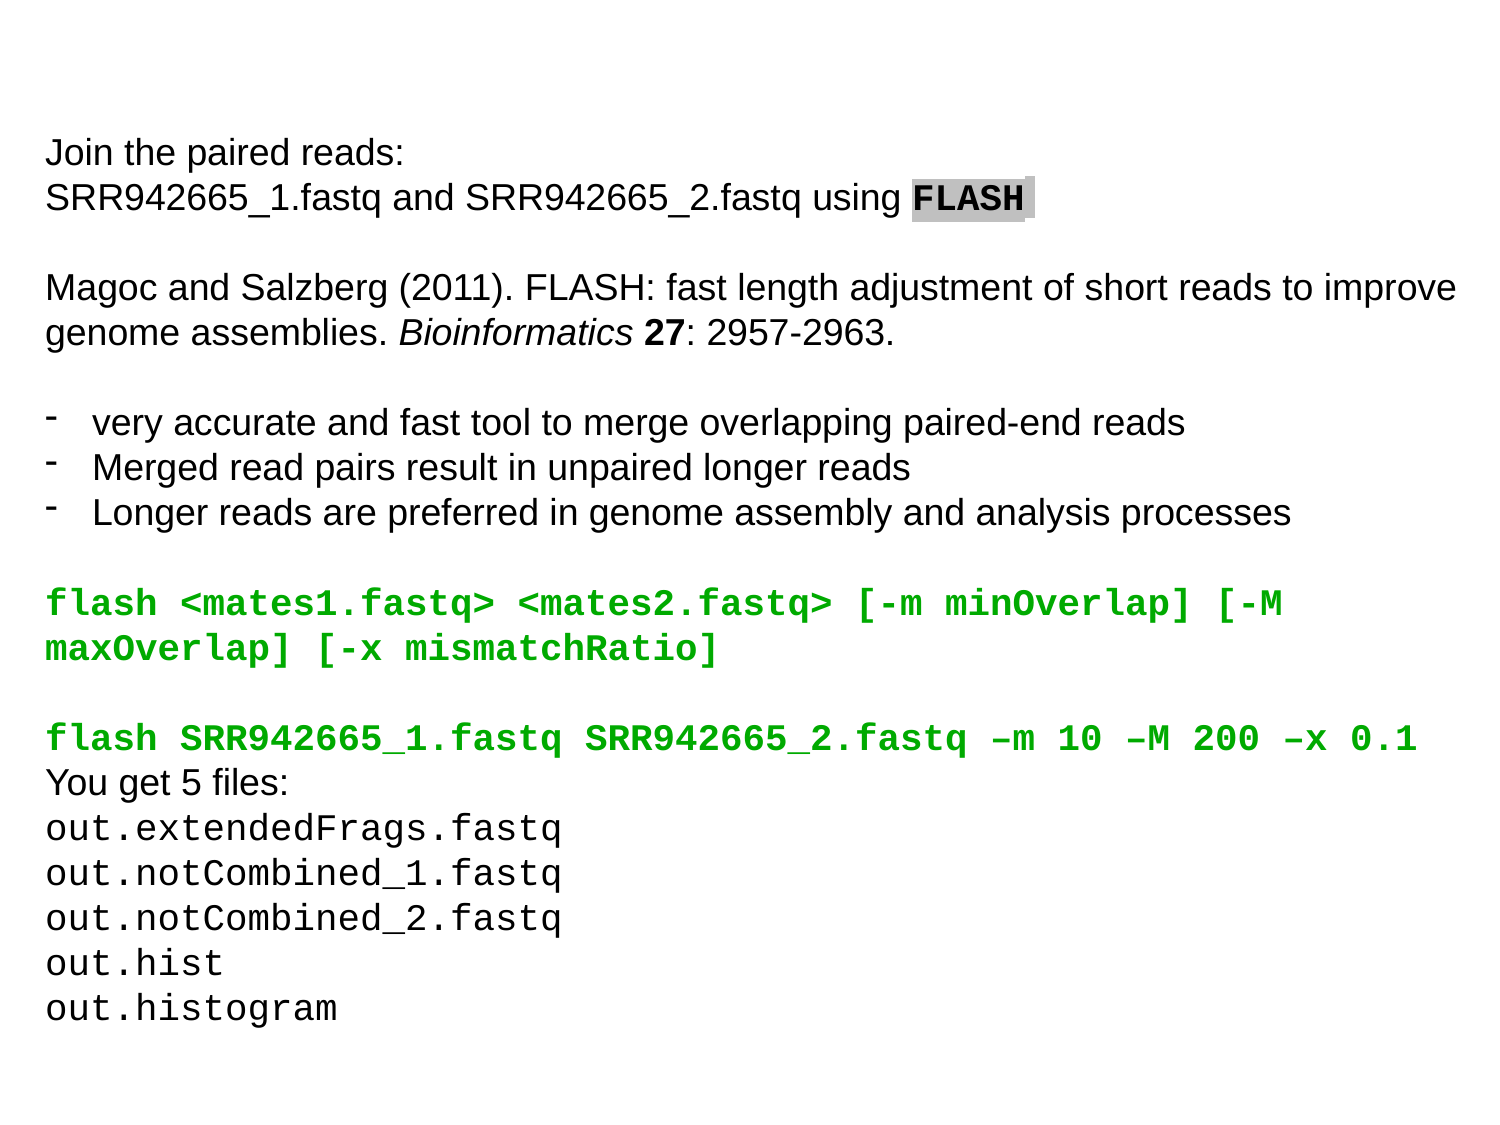

Join the paired reads:
SRR942665_1.fastq and SRR942665_2.fastq using FLASH

Magoc and Salzberg (2011). FLASH: fast length adjustment of short reads to improve genome assemblies. Bioinformatics 27: 2957-2963.

very accurate and fast tool to merge overlapping paired-end reads
Merged read pairs result in unpaired longer reads
Longer reads are preferred in genome assembly and analysis processes

flash <mates1.fastq> <mates2.fastq> [-m minOverlap] [-M maxOverlap] [-x mismatchRatio]

flash SRR942665_1.fastq SRR942665_2.fastq –m 10 –M 200 –x 0.1
You get 5 files:
out.extendedFrags.fastq
out.notCombined_1.fastq
out.notCombined_2.fastq
out.hist
out.histogram